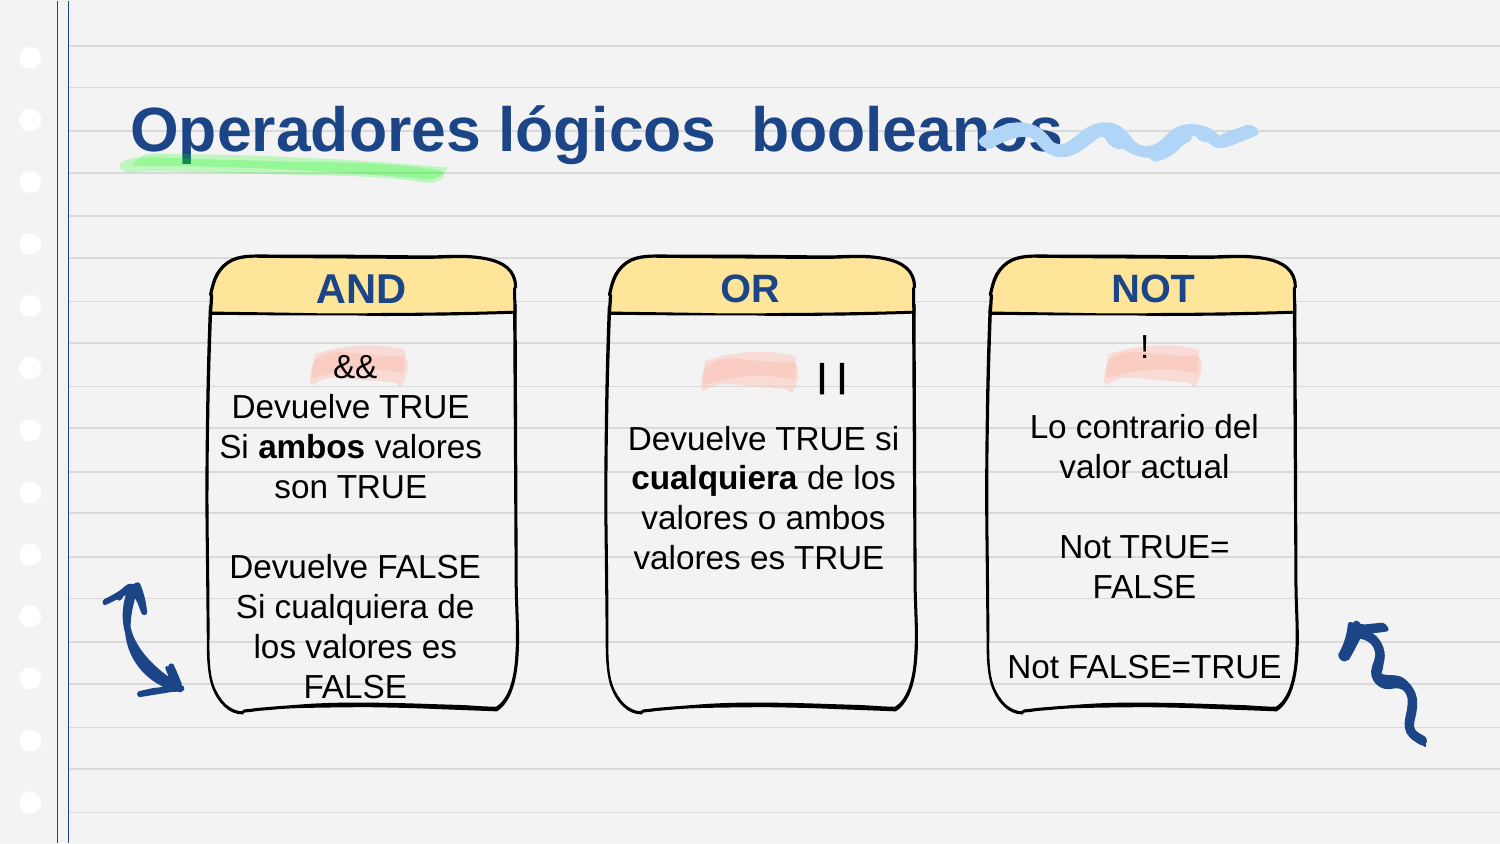

# Operadores lógicos  booleanos

AND
OR
NOT
 	  ||
Devuelve TRUE si cualquiera de los valores o ambos valores es TRUE

&&
Devuelve TRUE
Si ambos valores
son TRUE

Devuelve FALSE
Si cualquiera de los valores es FALSE
!

Lo contrario del valor actual

Not TRUE= FALSE

Not FALSE=TRUE